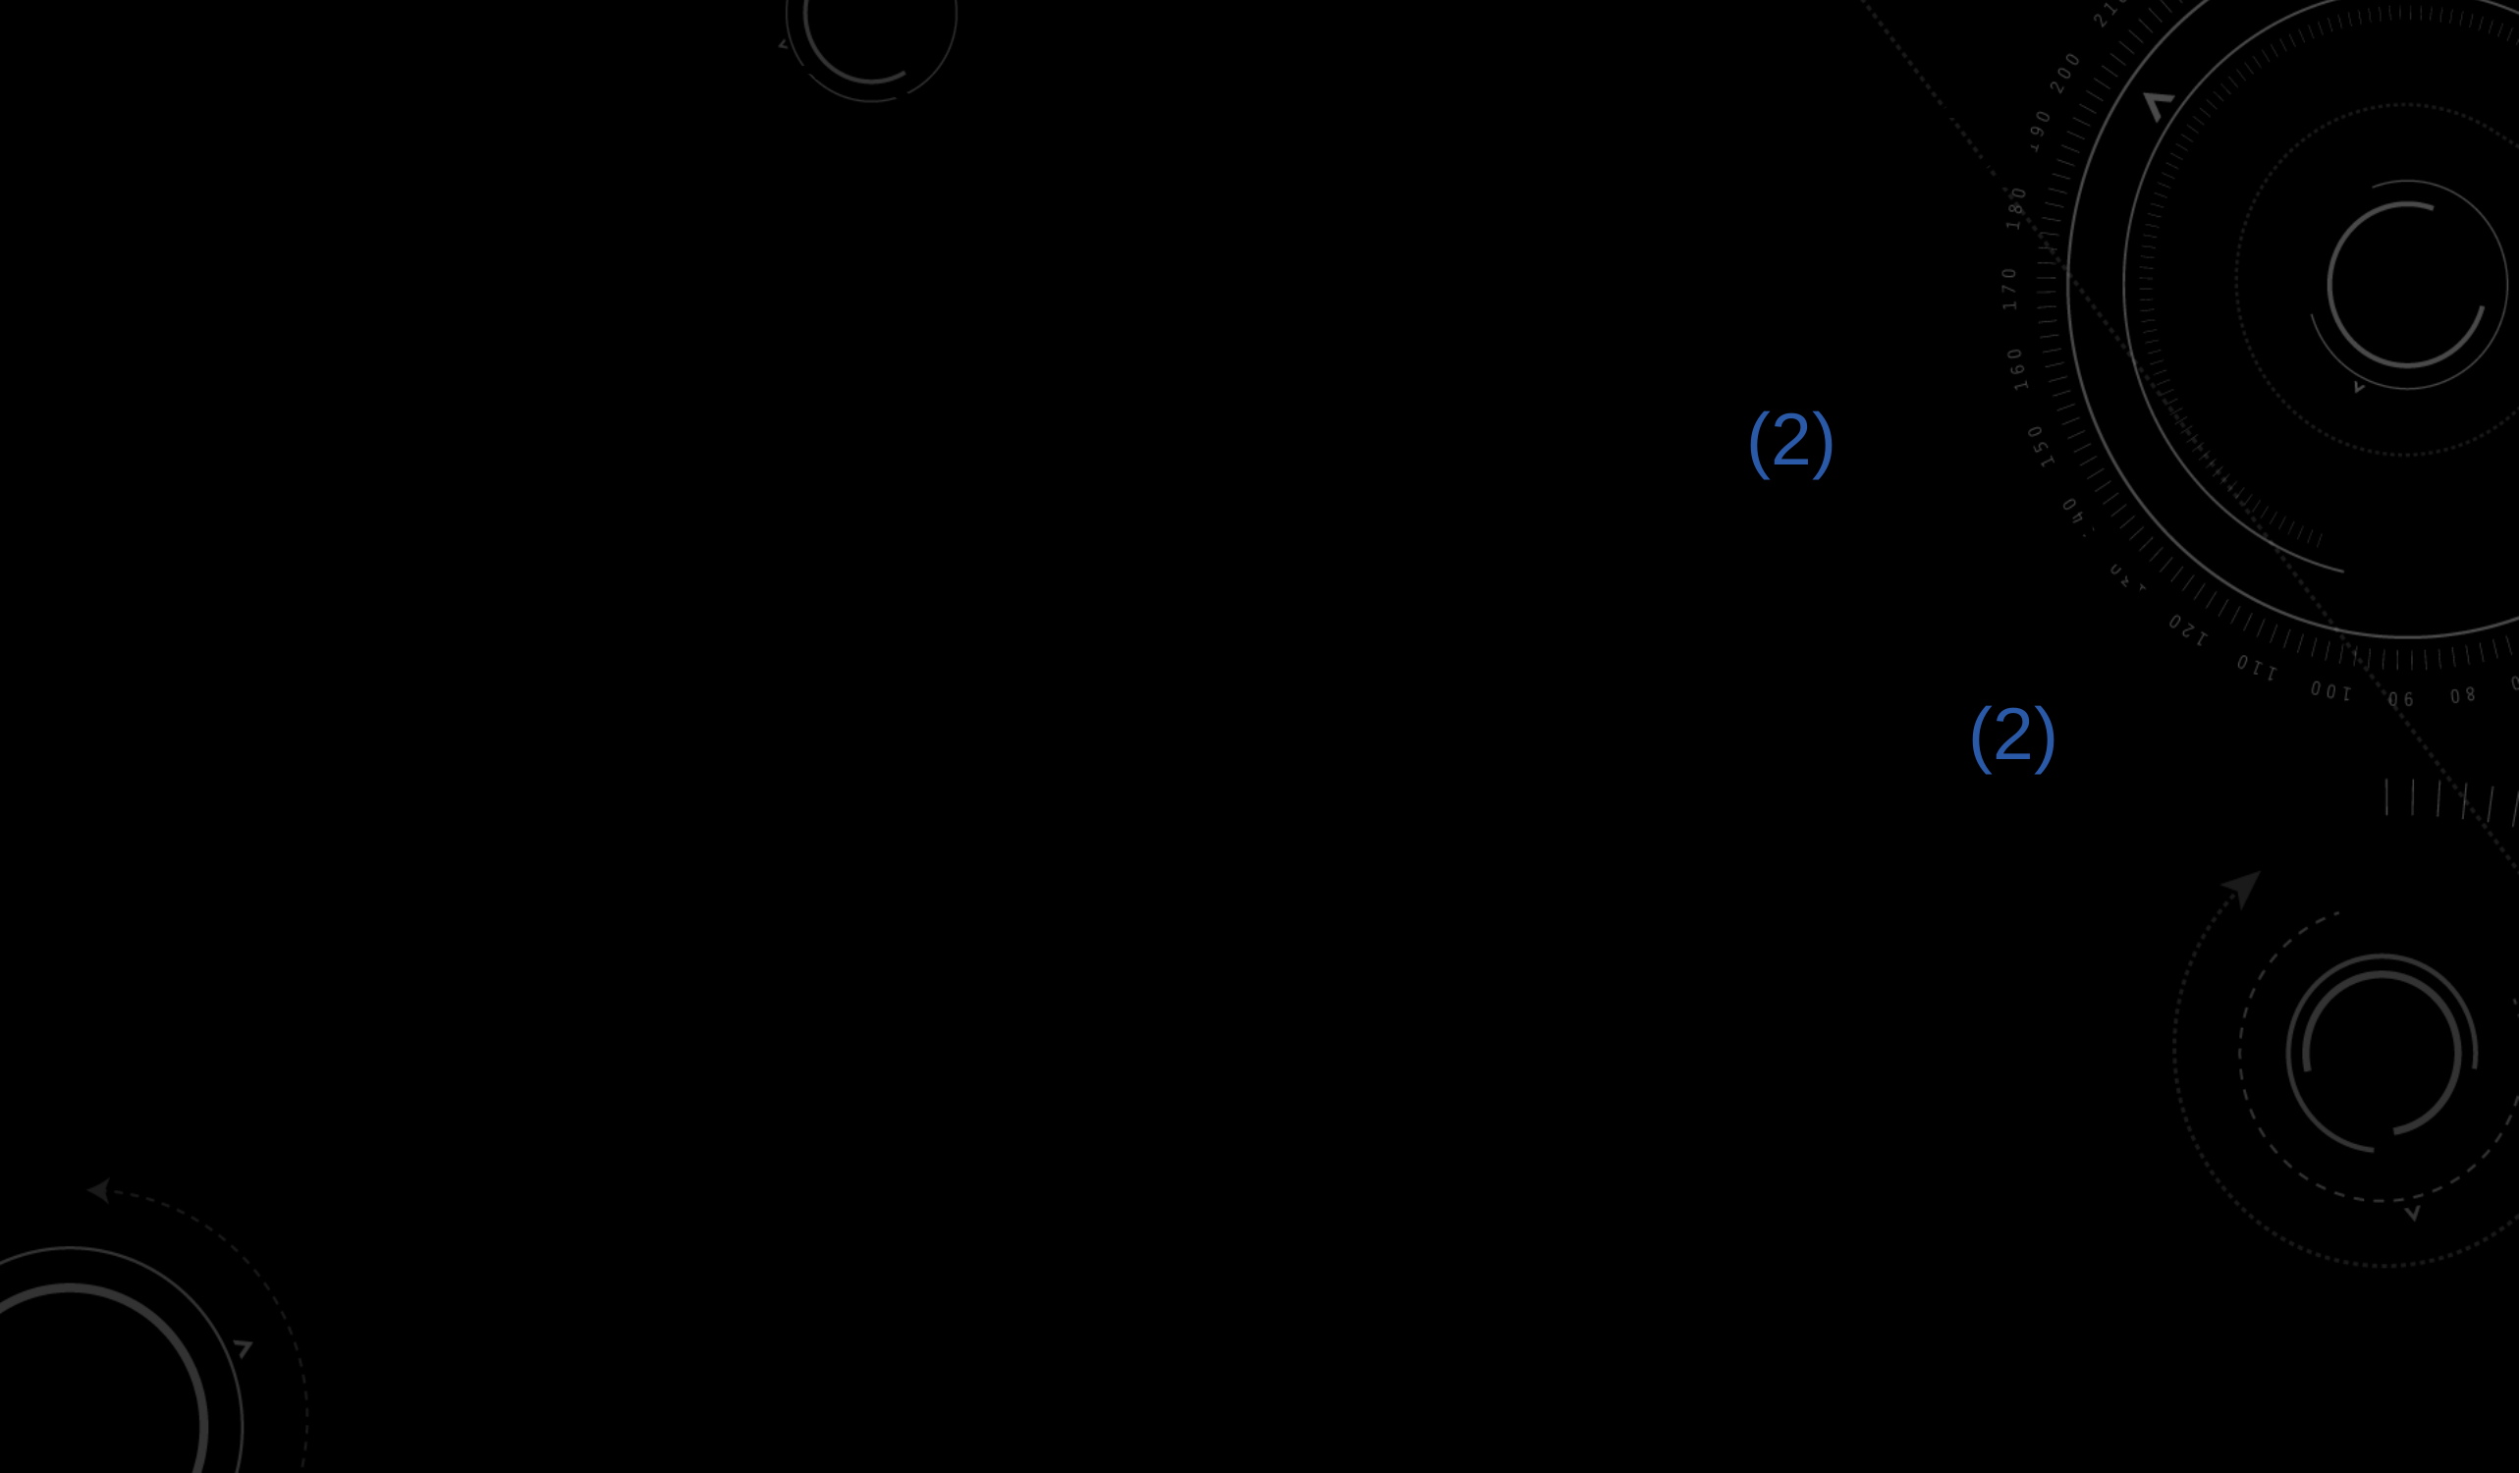

ప్రేమతో ప్రాణమును అర్పించినావు
శ్రమల సంకెళ్ళైన శత్రువును
కరుణించువాడవు నీవే (2)
శూరులు నీ యెదుట వీరులు కారెన్నడు
జగతిని జయించిన జయశీలుడా (2)